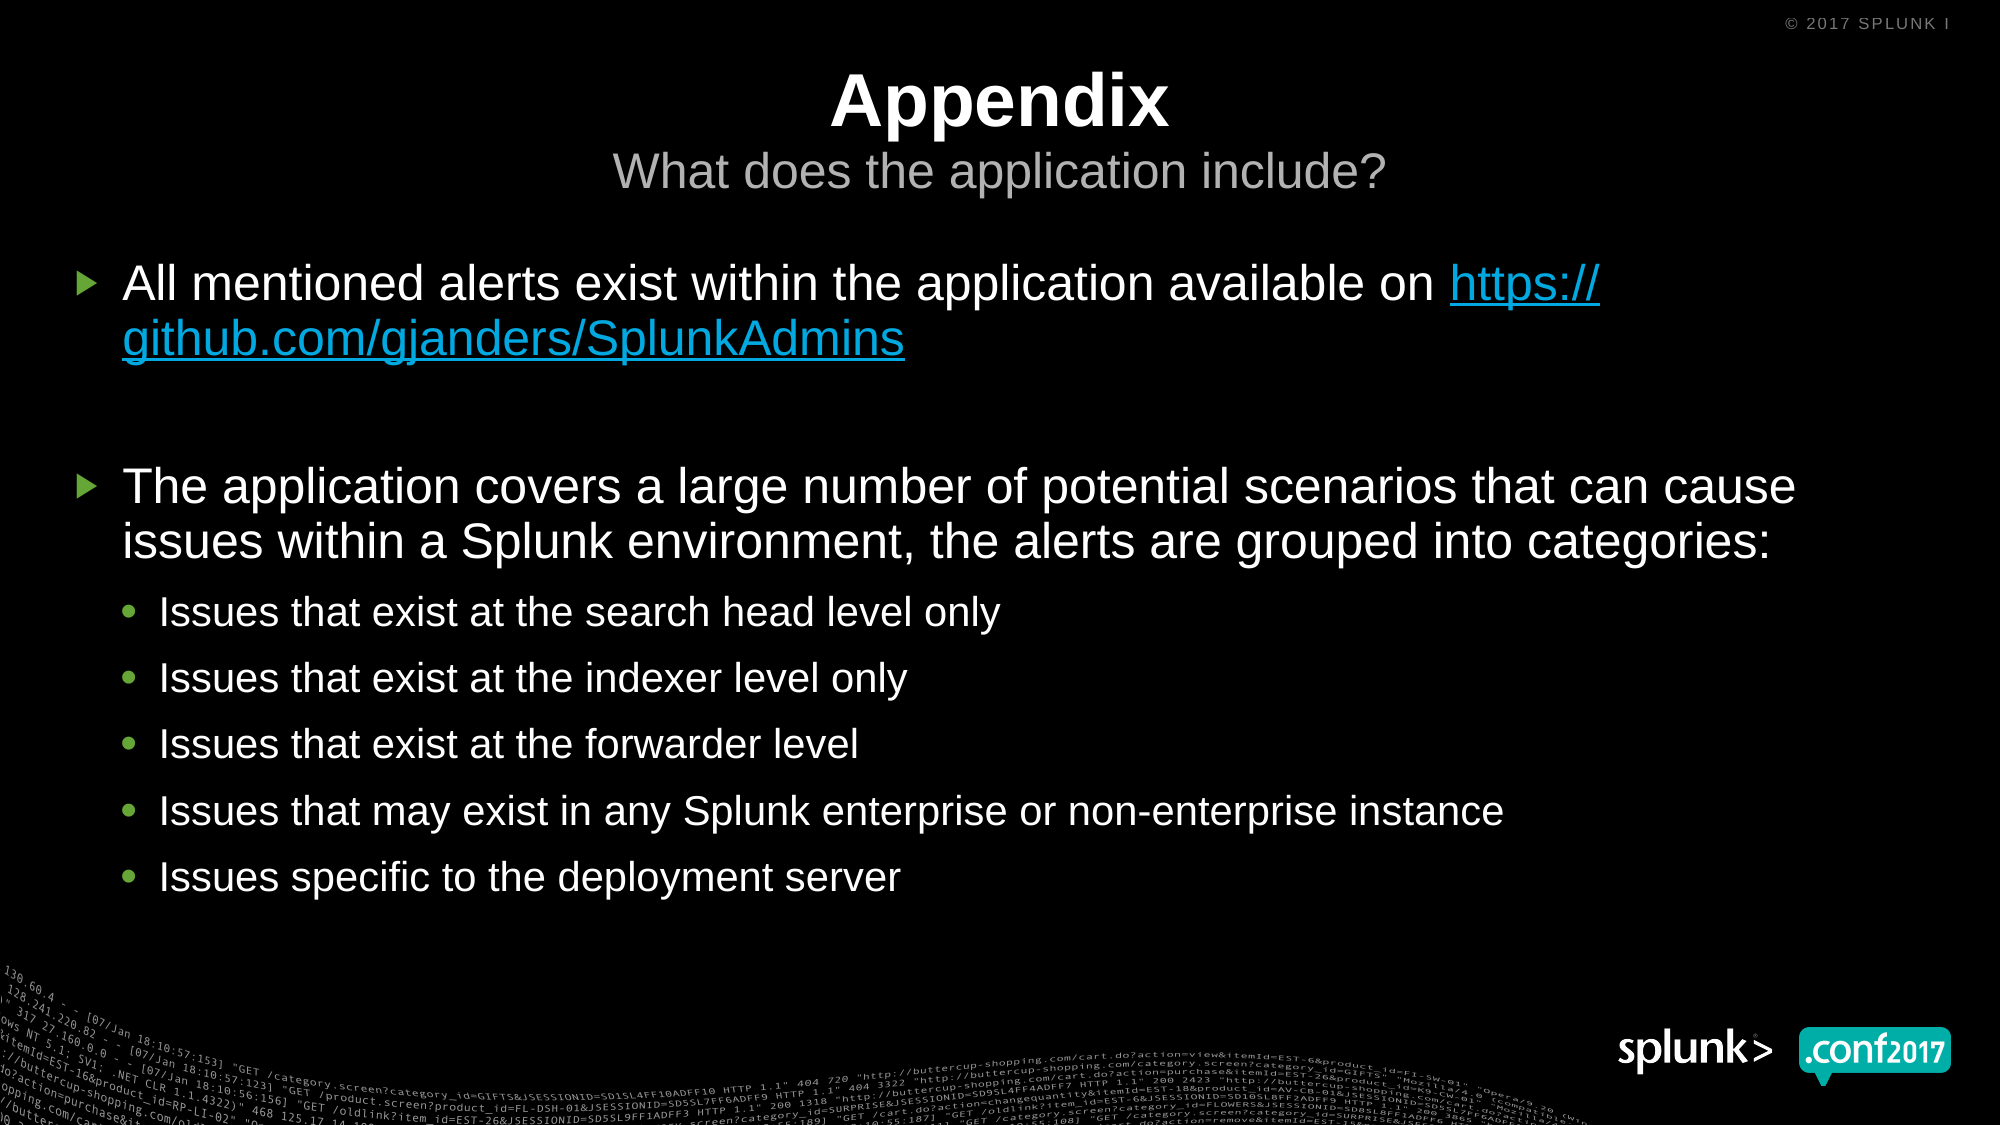

# Appendix
What does the application include?
All mentioned alerts exist within the application available on https://github.com/gjanders/SplunkAdmins

The application covers a large number of potential scenarios that can cause issues within a Splunk environment, the alerts are grouped into categories:
Issues that exist at the search head level only
Issues that exist at the indexer level only
Issues that exist at the forwarder level
Issues that may exist in any Splunk enterprise or non-enterprise instance
Issues specific to the deployment server